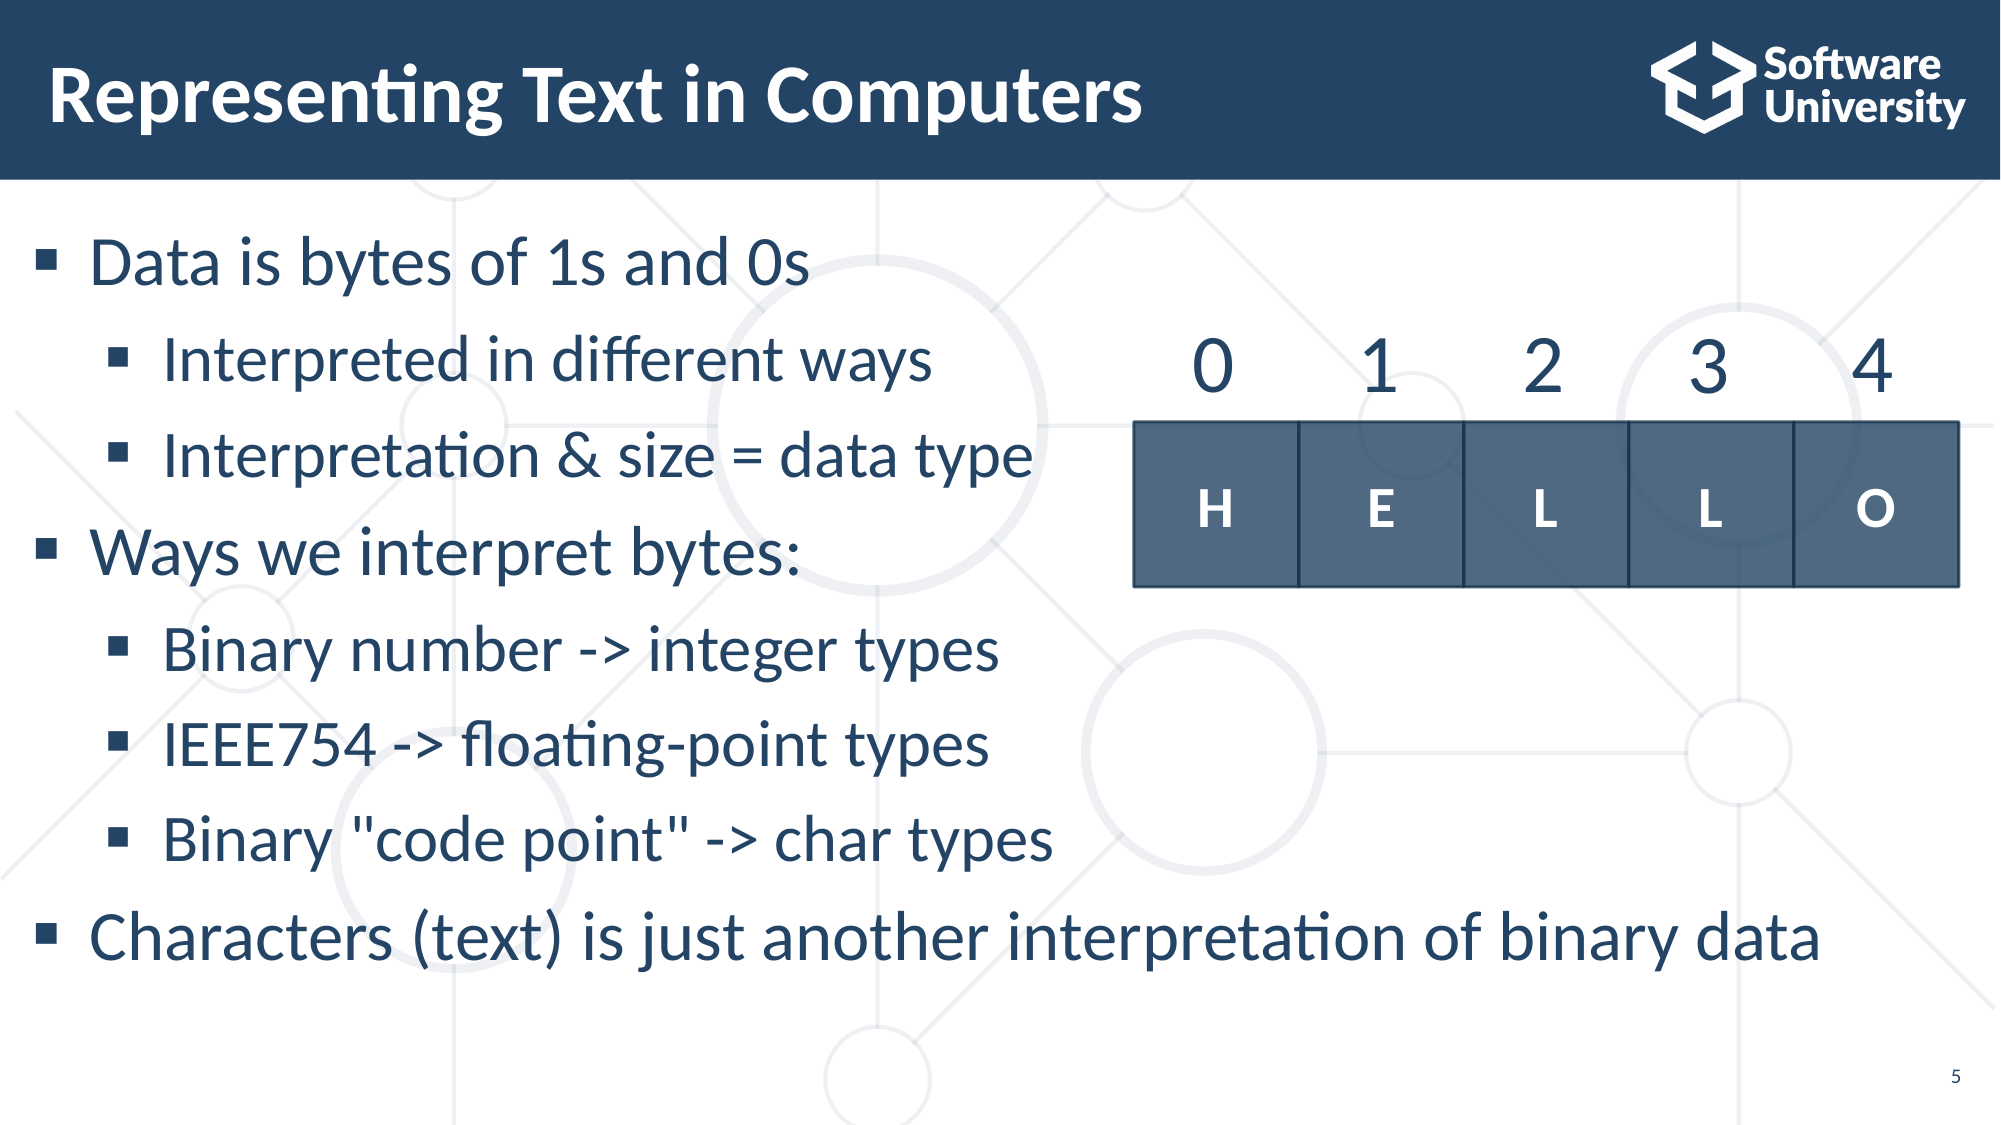

# Representing Text in Computers
Data is bytes of 1s and 0s
Interpreted in different ways
Interpretation & size = data type
Ways we interpret bytes:
Binary number -> integer types
IEEE754 -> floating-point types
Binary "code point" -> char types
Characters (text) is just another interpretation of binary data

2
4
0
1
3
H
E
L
L
O
5